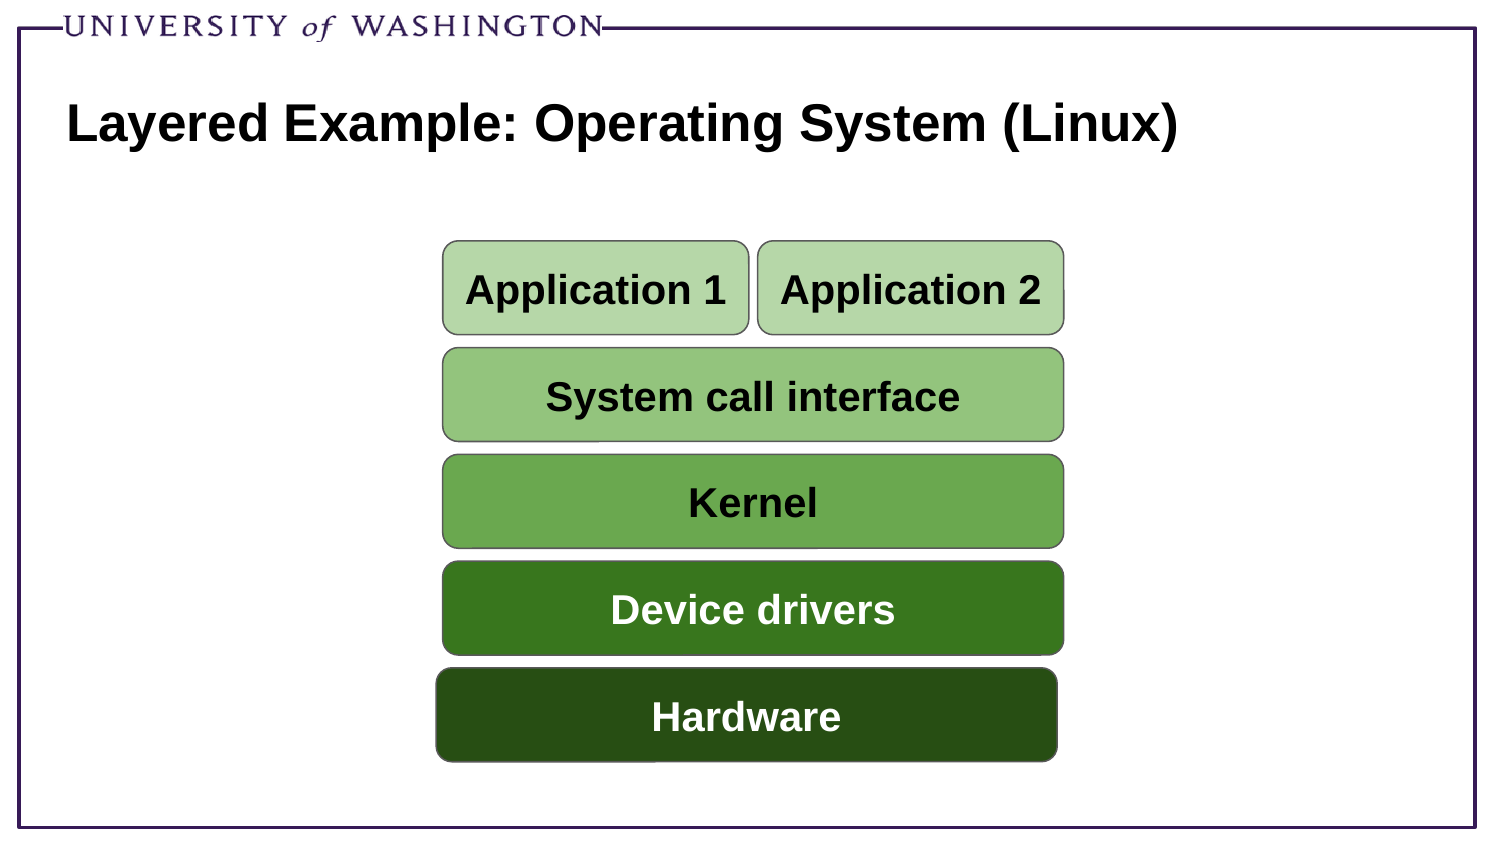

# Layered Example: Operating System (Linux)
Application 1
Application 2
System call interface
Kernel
Device drivers
Hardware